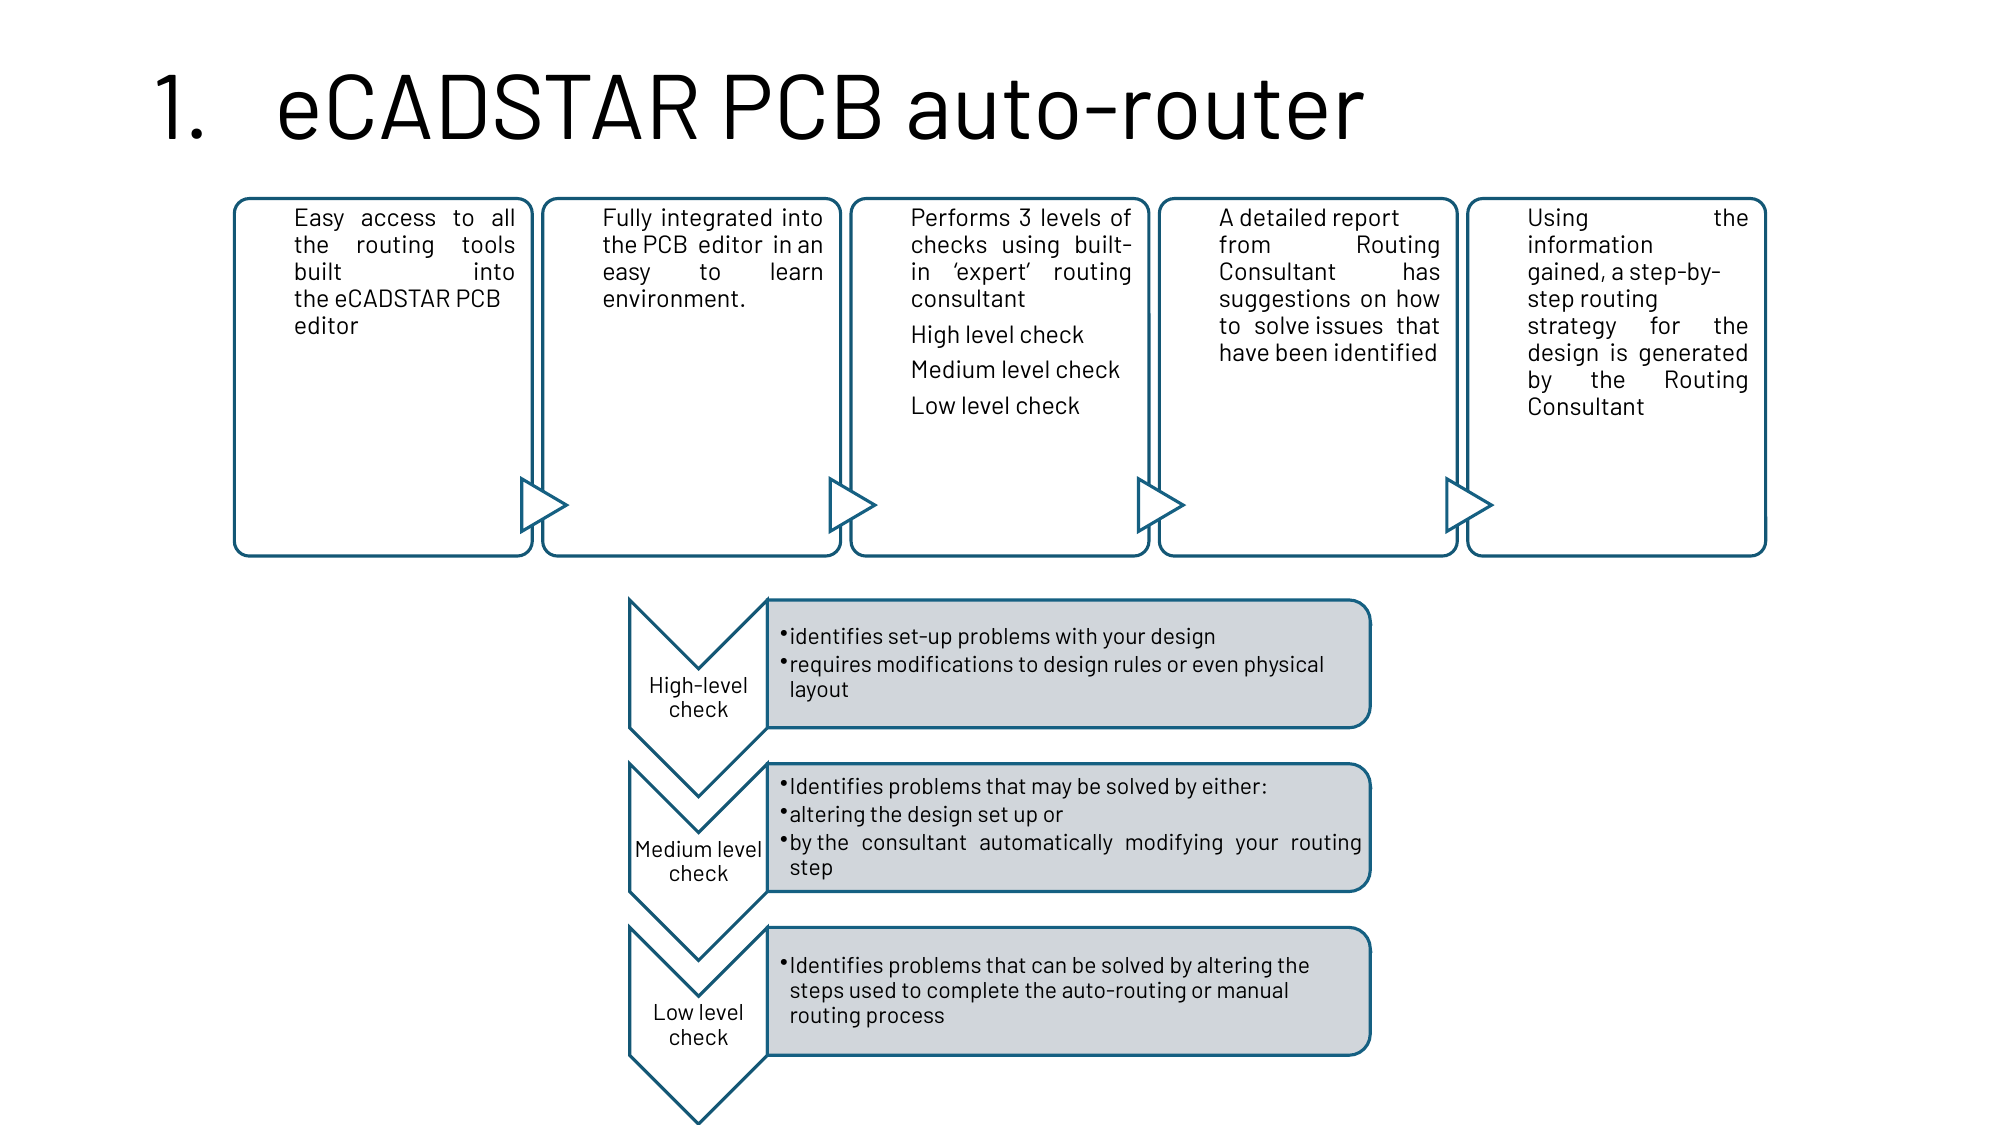

Easy access to all the routing tools built into the eCADSTAR PCB editor

Fully integrated into the PCB editor in an easy to learn environment.

Performs 3 levels of checks using built-in ‘expert’ routing consultant
High level check
Medium level check
Low level check

A detailed report from Routing Consultant has suggestions on how to solve issues that have been identified

Using the information gained, a step-by-step routing strategy for the design is generated by the Routing Consultant
# eCADSTAR PCB auto-router
High-level check
identifies set-up problems with your design
requires modifications to design rules or even physical layout
Medium level check
Identifies problems that may be solved by either:
altering the design set up or
by the consultant automatically modifying your routing step
Low level check
Identifies problems that can be solved by altering the steps used to complete the auto-routing or manual routing process